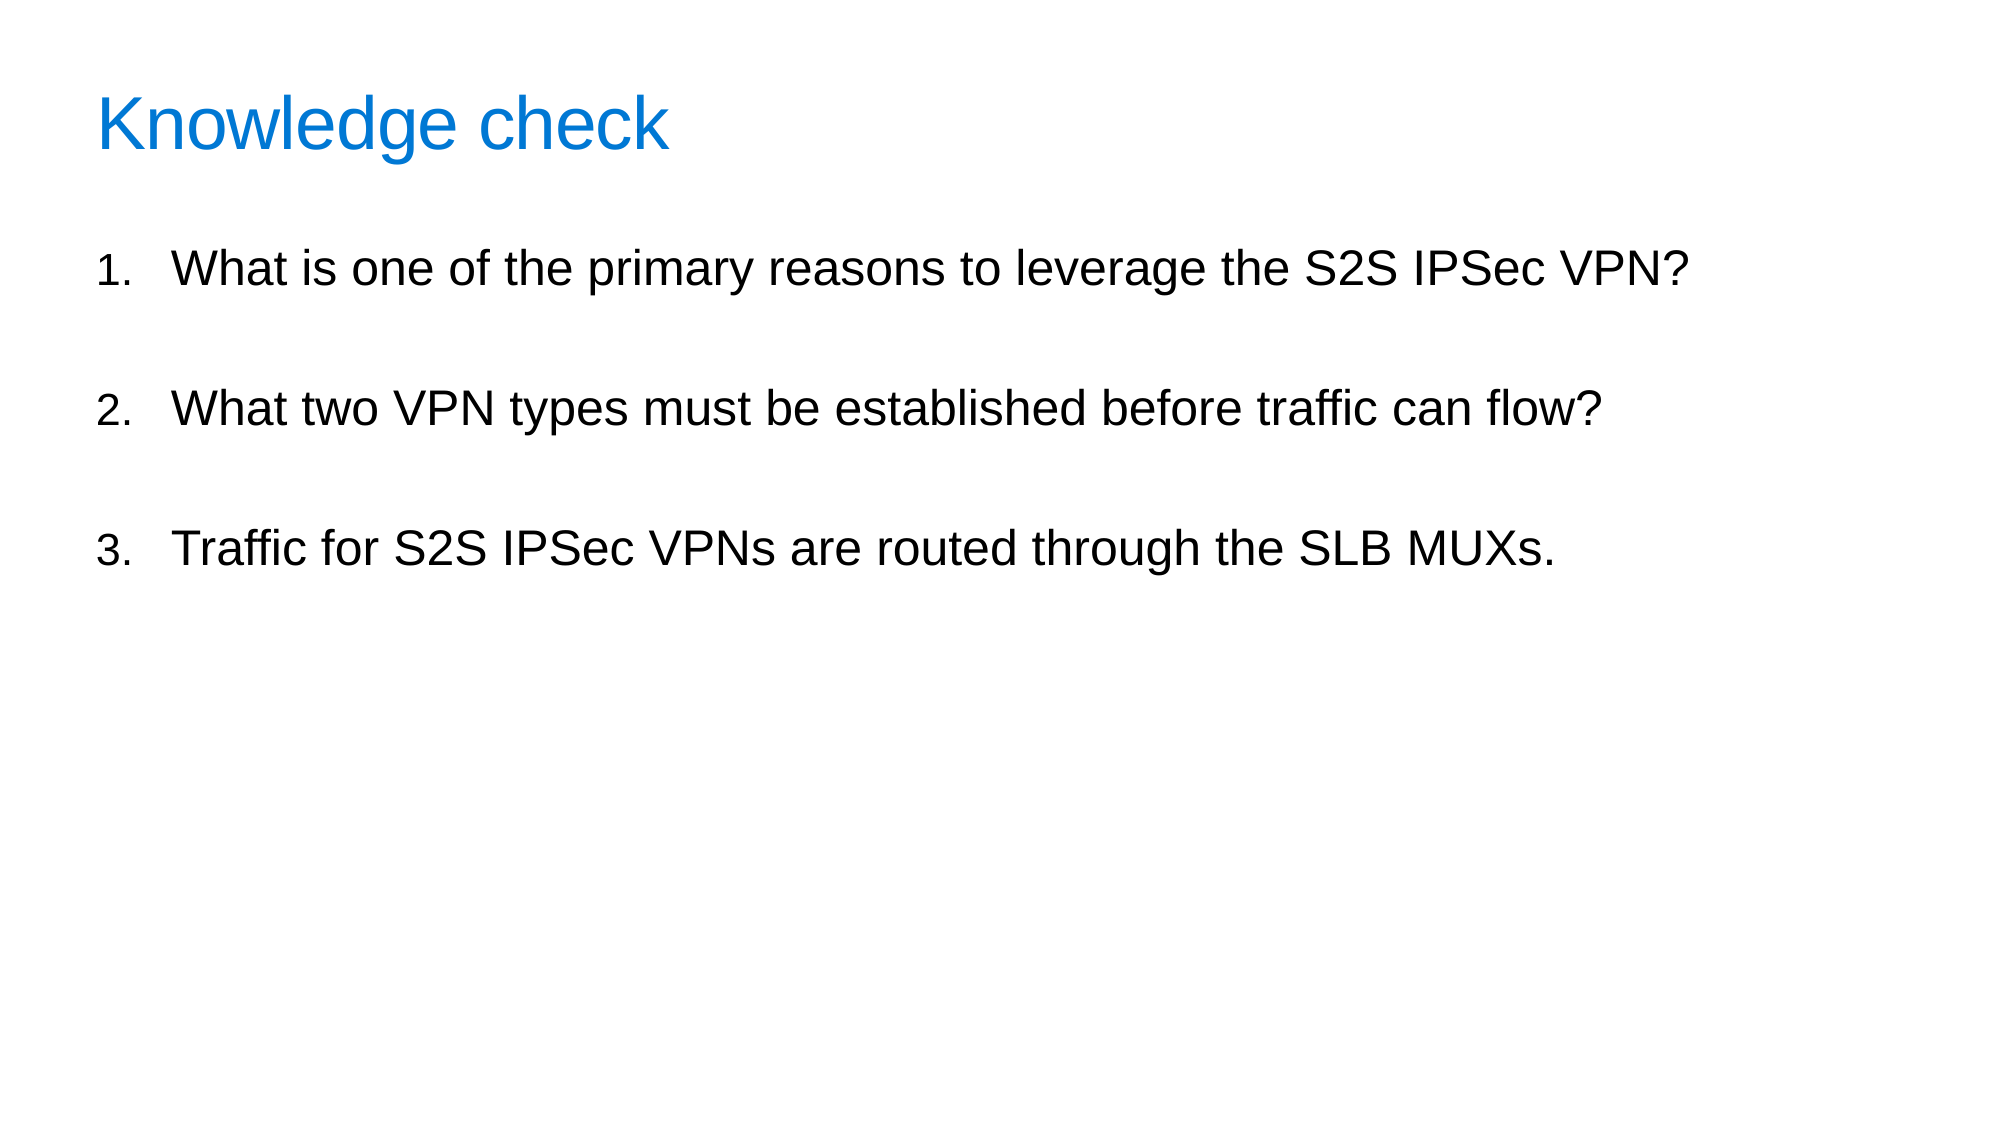

# Knowledge check
What is one of the primary reasons to leverage the S2S IPSec VPN?​

What two VPN types must be established before traffic can flow?​

Traffic for S2S IPSec VPNs are routed through the SLB MUXs.